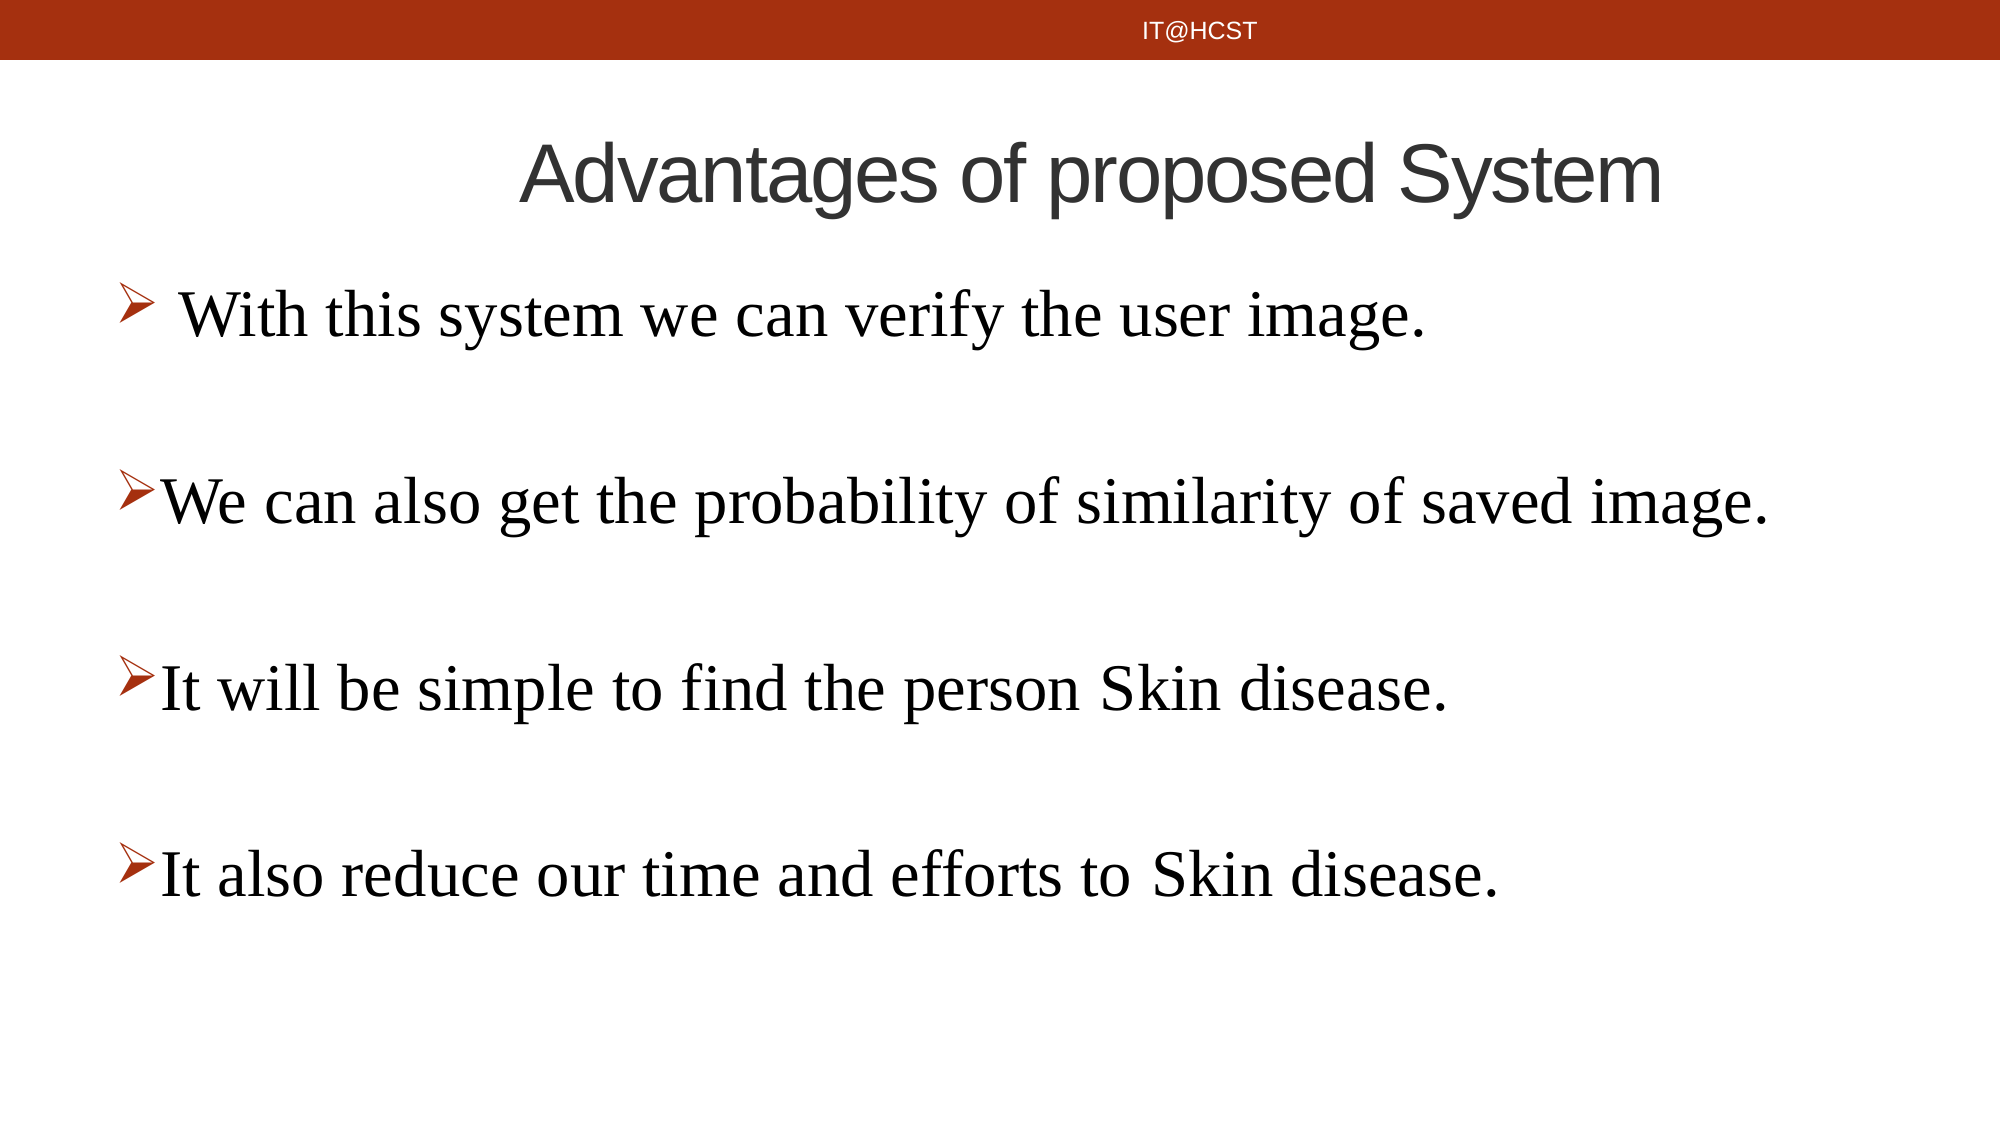

IT@HCST
59
# Advantages of proposed System
 With this system we can verify the user image.

We can also get the probability of similarity of saved image.

It will be simple to find the person Skin disease.

It also reduce our time and efforts to Skin disease.